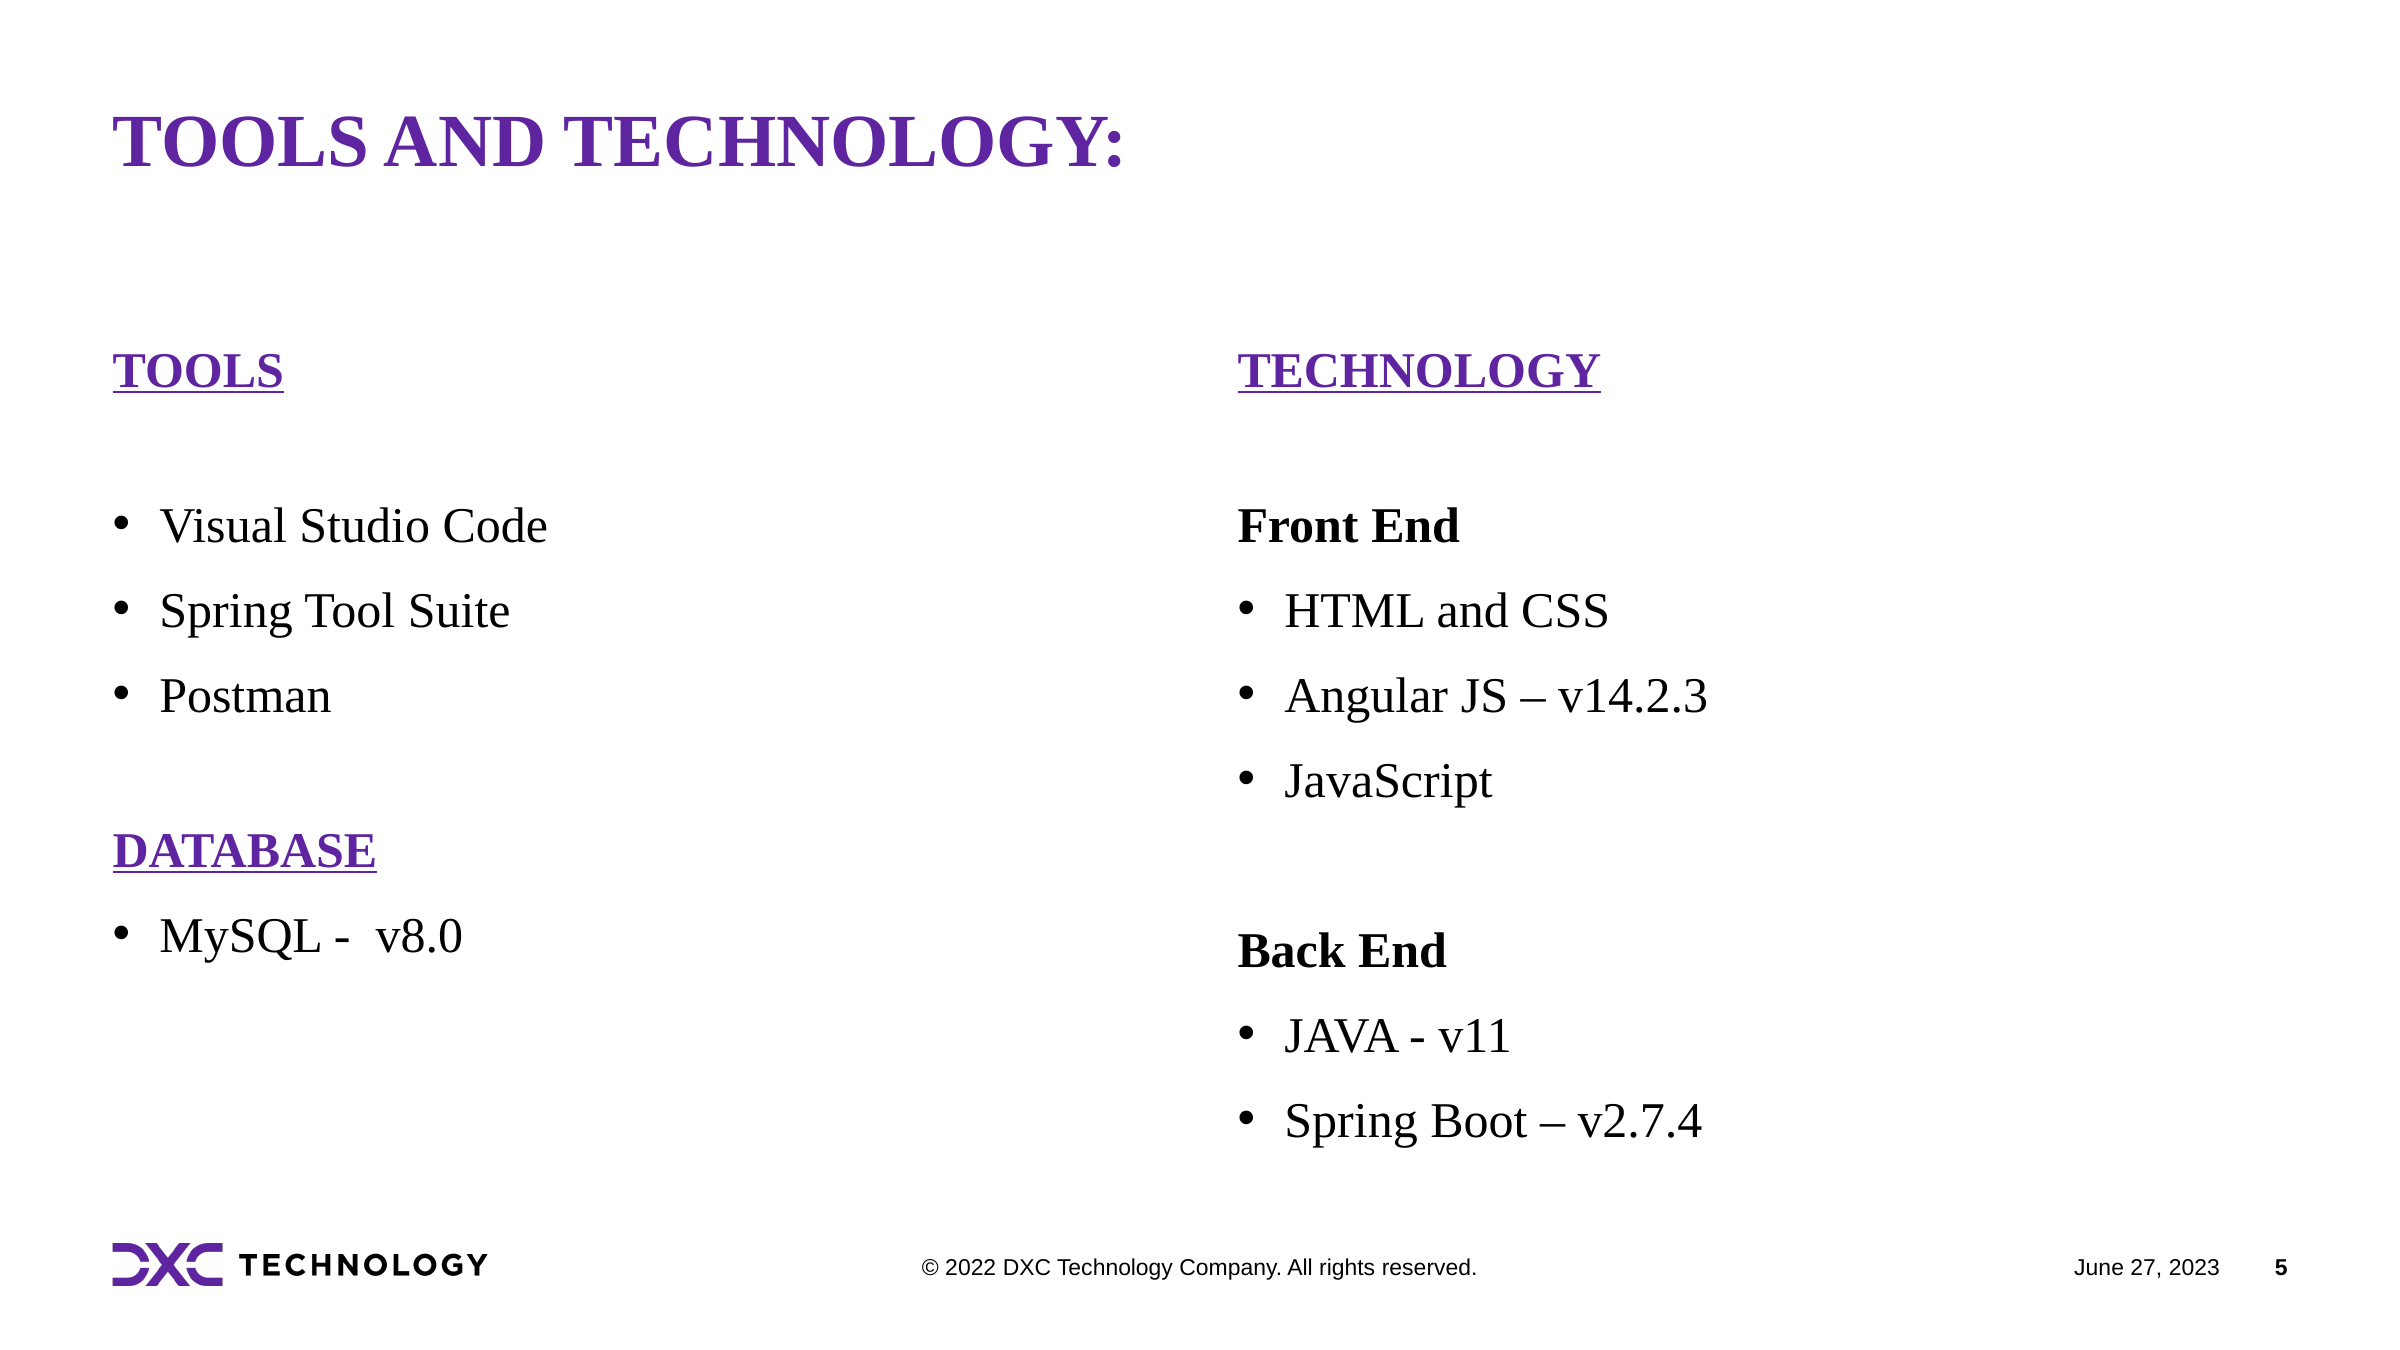

# TOOLS AND TECHNOLOGY:
TECHNOLOGY

Front End
HTML and CSS
Angular JS – v14.2.3
JavaScript

Back End
JAVA - v11
Spring Boot – v2.7.4

TOOLS

Visual Studio Code
Spring Tool Suite
Postman

DATABASE
MySQL -  v8.0